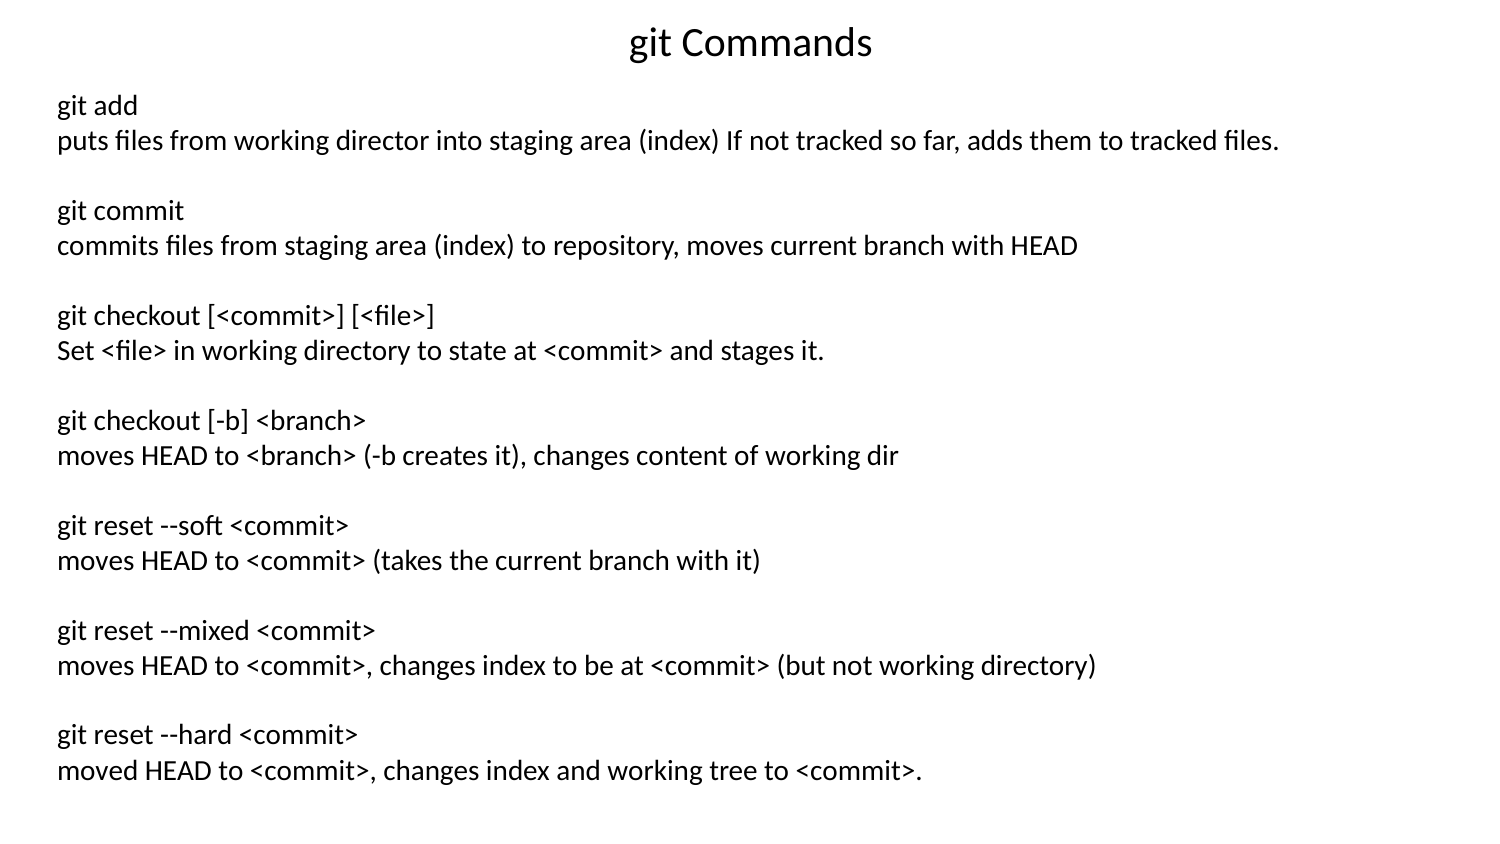

git Commands
git add
puts files from working director into staging area (index) If not tracked so far, adds them to tracked files.

git commit
commits files from staging area (index) to repository, moves current branch with HEAD

git checkout [<commit>] [<file>]
Set <file> in working directory to state at <commit> and stages it.

git checkout [-b] <branch>
moves HEAD to <branch> (-b creates it), changes content of working dir

git reset --soft <commit>
moves HEAD to <commit> (takes the current branch with it)

git reset --mixed <commit>
moves HEAD to <commit>, changes index to be at <commit> (but not working directory)

git reset --hard <commit>
moved HEAD to <commit>, changes index and working tree to <commit>.